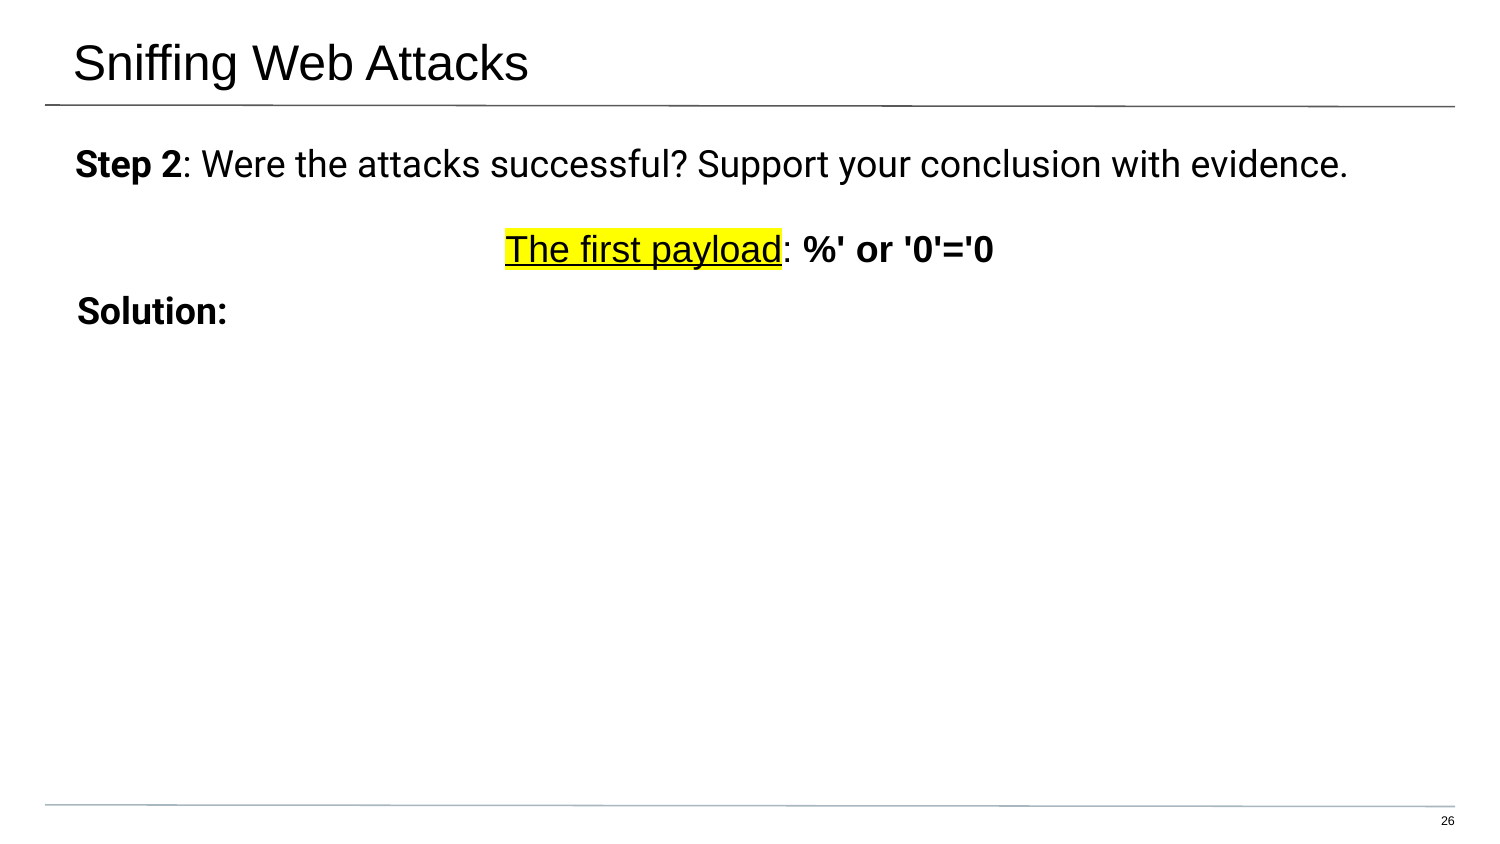

# Sniffing Web Attacks
Step 2: Were the attacks successful? Support your conclusion with evidence.

The first payload: %' or '0'='0
Solution:

26